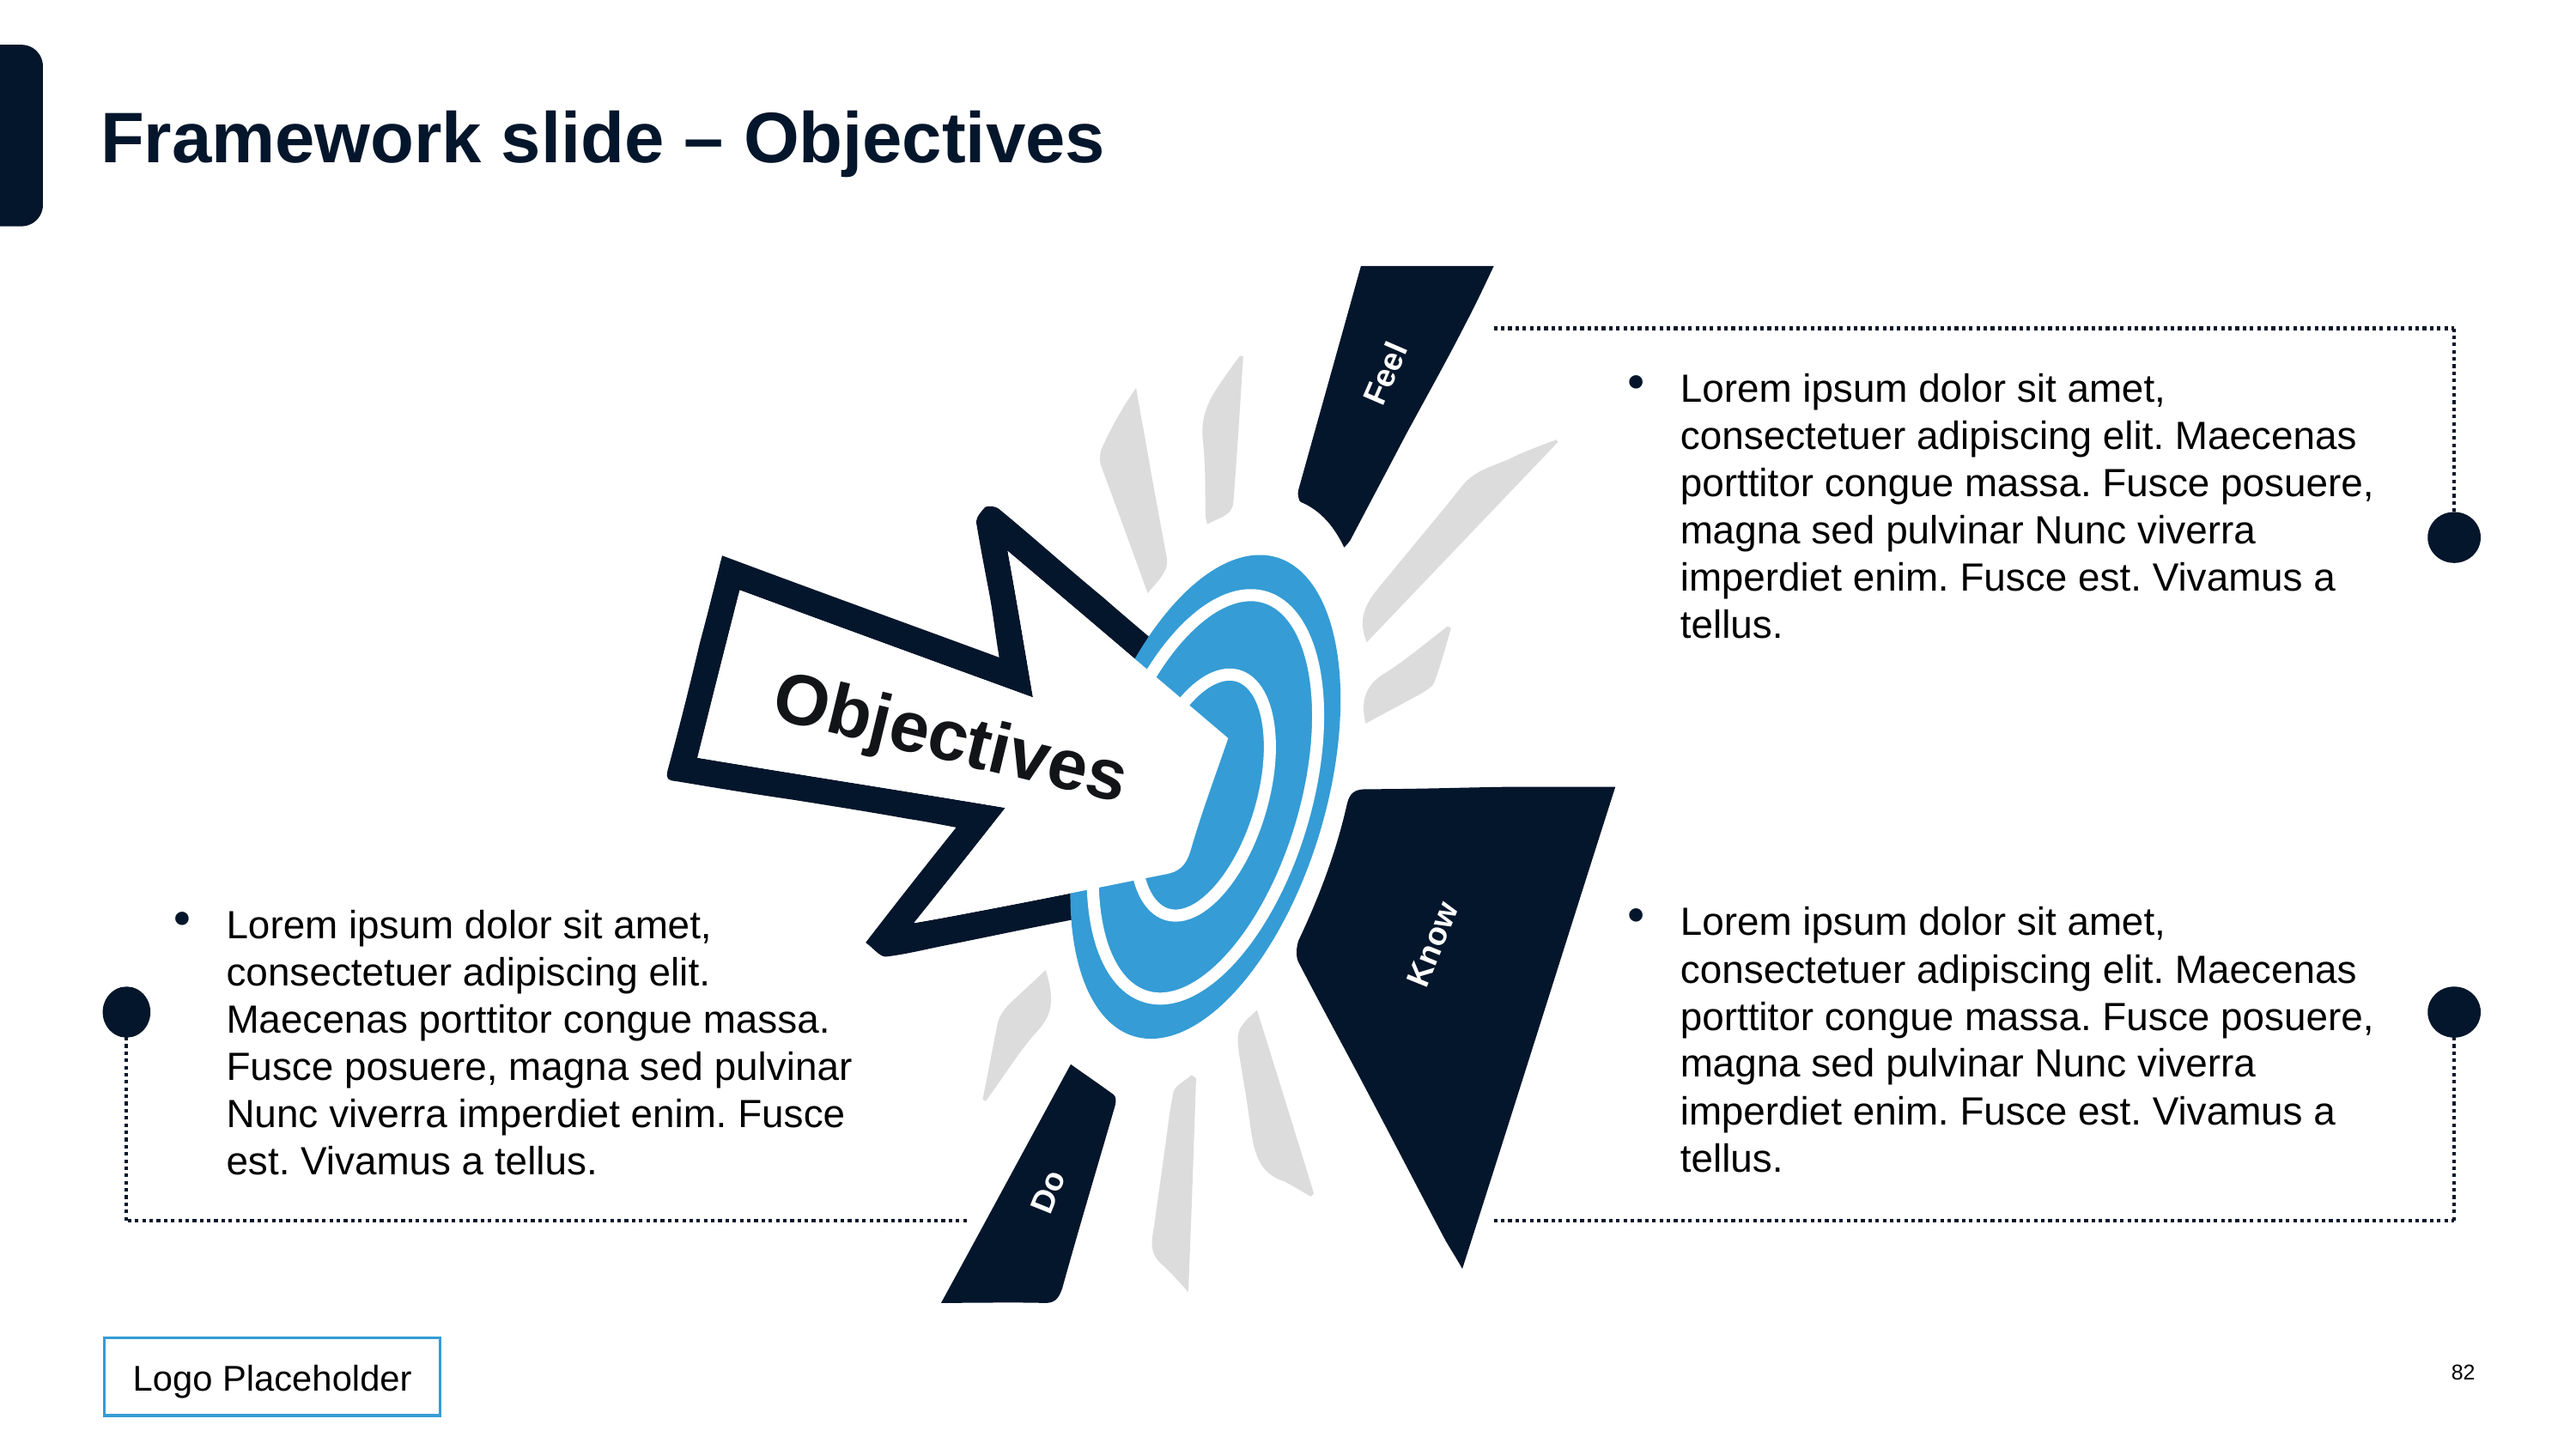

# Framework slide – Objectives

Feel

Objectives

Know

Do

Lorem ipsum dolor sit amet, consectetuer adipiscing elit. Maecenas porttitor congue massa. Fusce posuere, magna sed pulvinar Nunc viverra imperdiet enim. Fusce est. Vivamus a tellus.
Lorem ipsum dolor sit amet, consectetuer adipiscing elit. Maecenas porttitor congue massa. Fusce posuere, magna sed pulvinar Nunc viverra imperdiet enim. Fusce est. Vivamus a tellus.
Lorem ipsum dolor sit amet, consectetuer adipiscing elit. Maecenas porttitor congue massa. Fusce posuere, magna sed pulvinar Nunc viverra imperdiet enim. Fusce est. Vivamus a tellus.

82